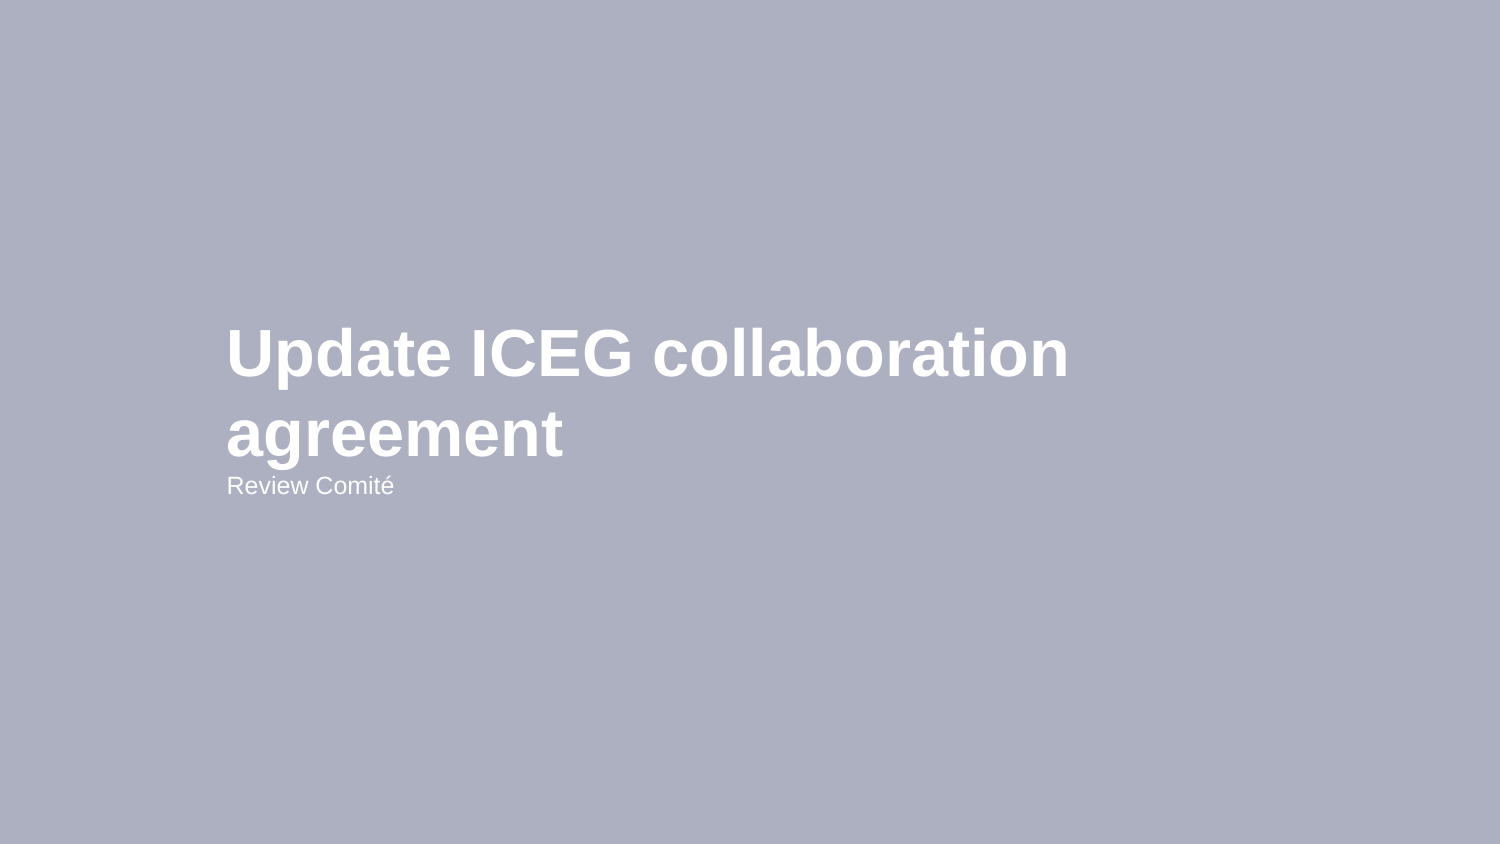

# Update ICEG collaboration agreement Review Comité